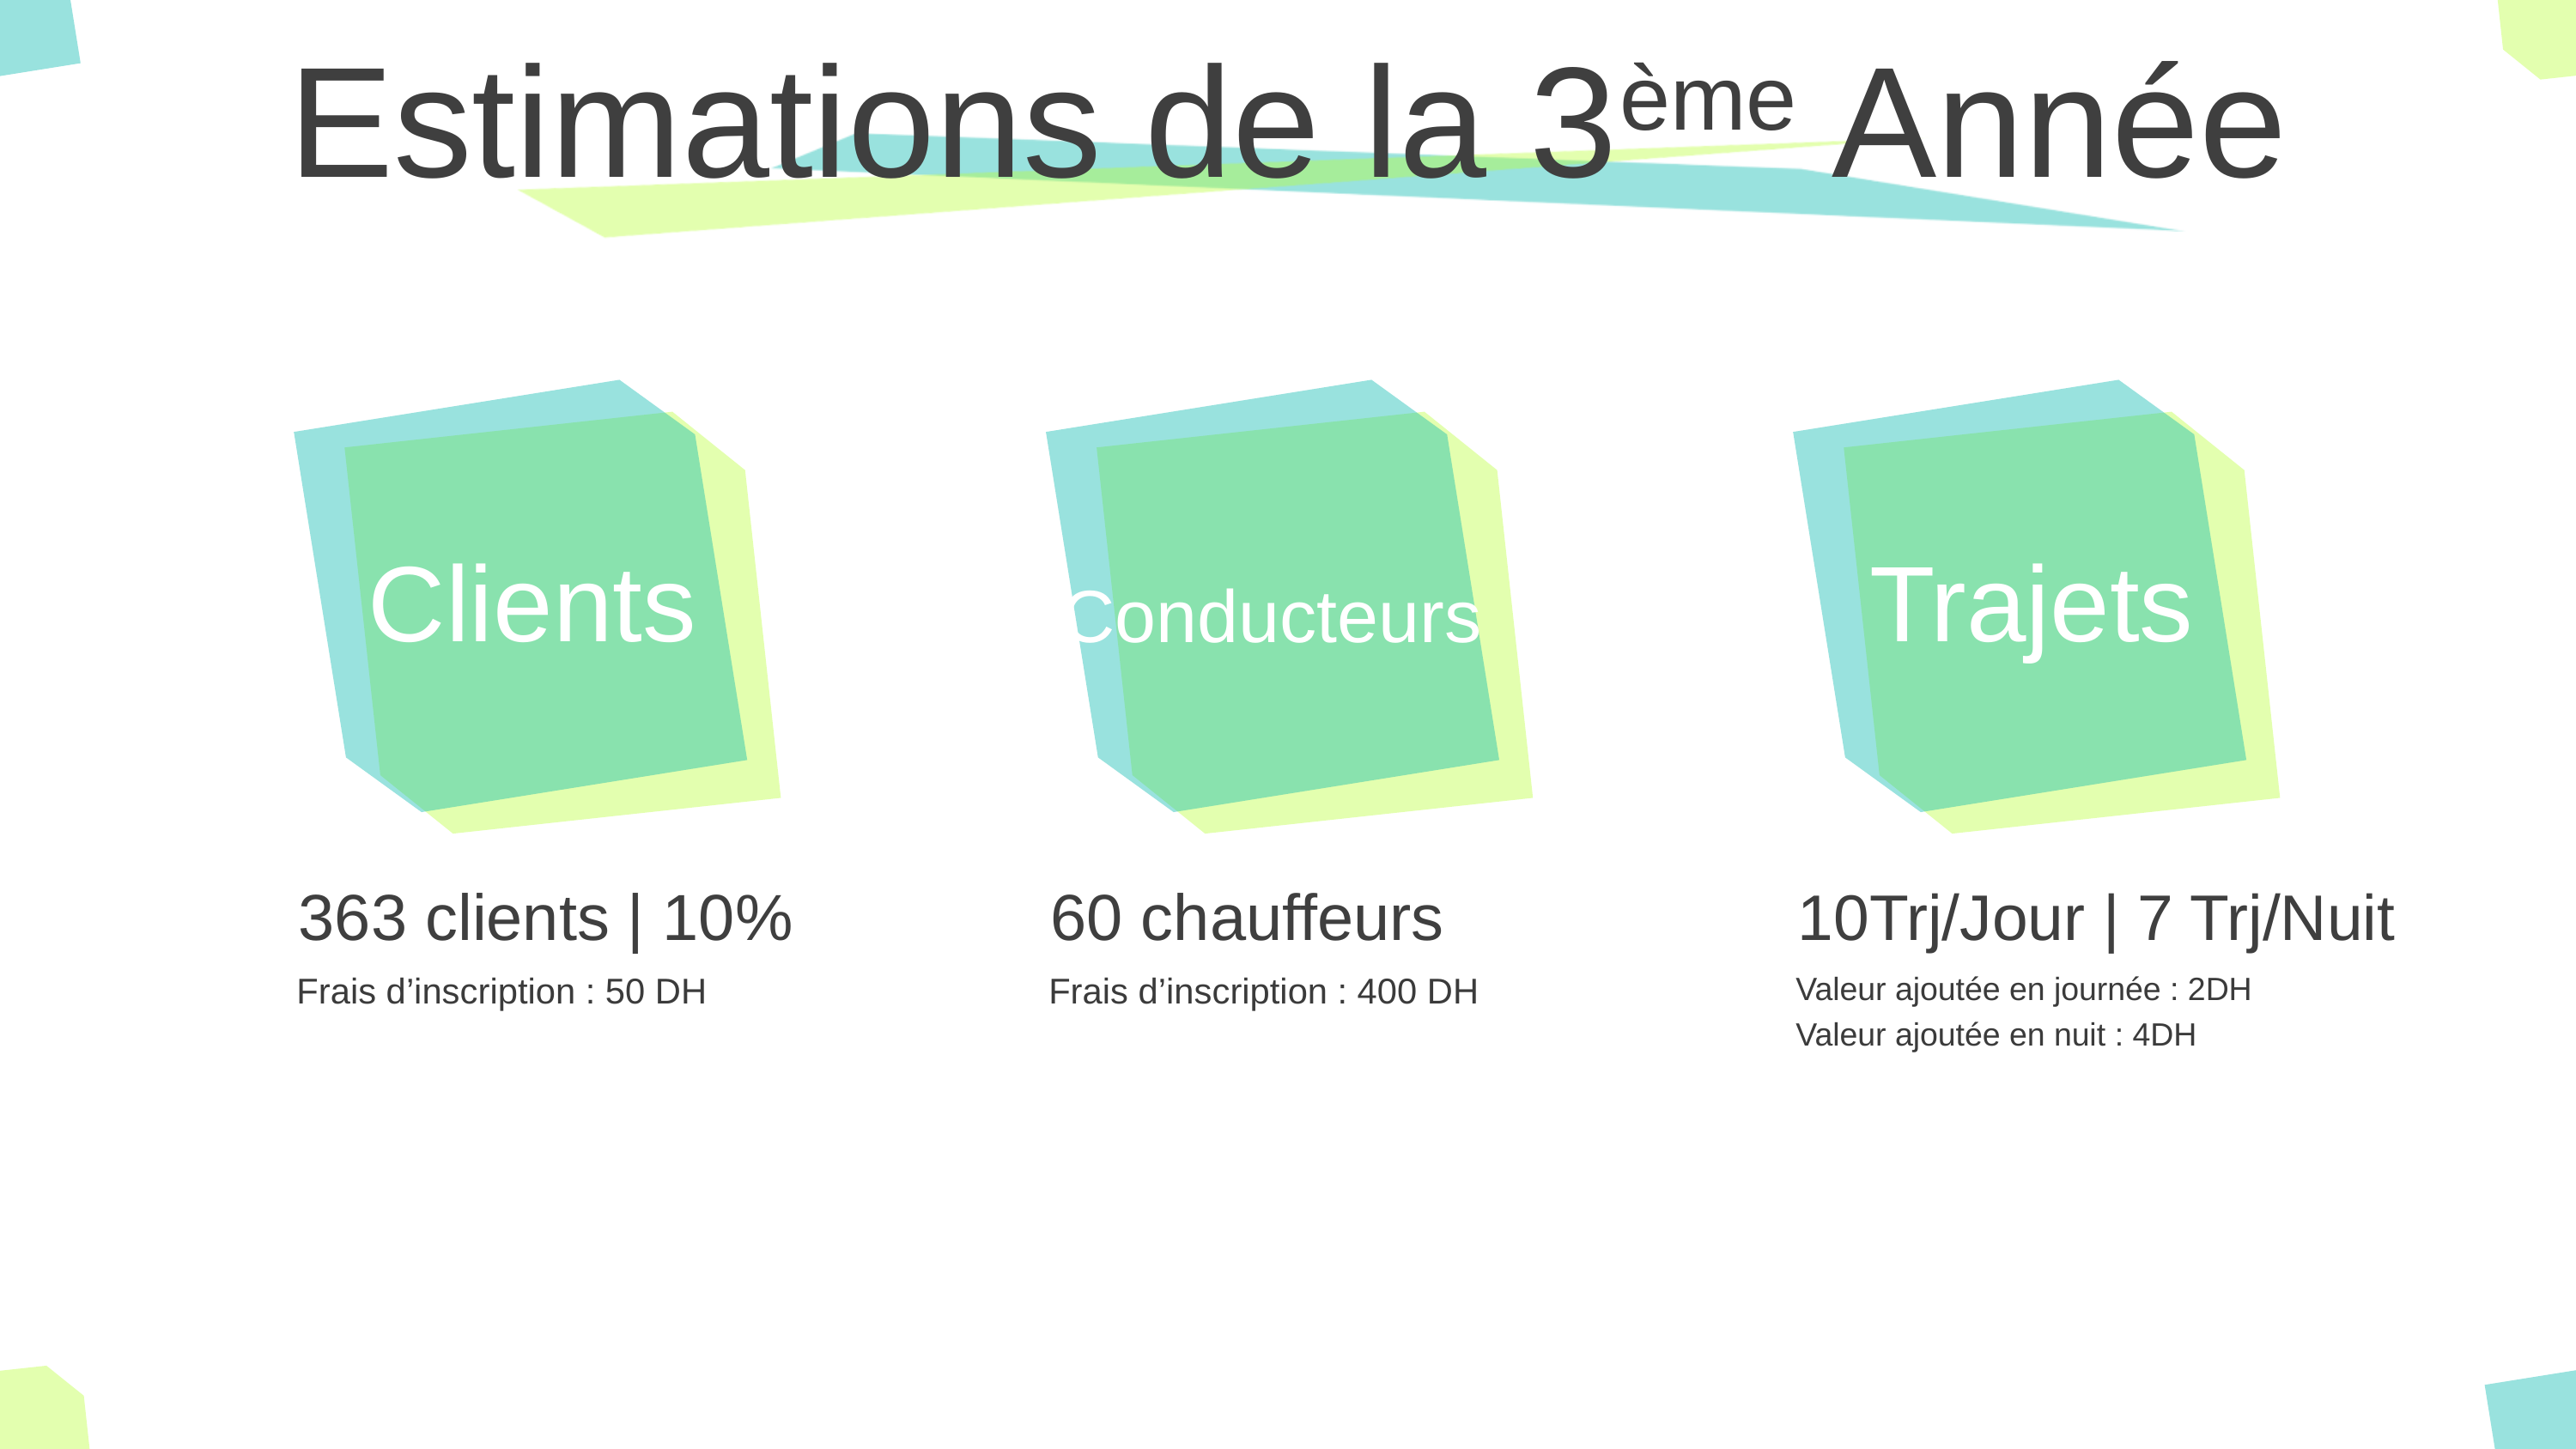

# Estimations de la 3ème Année
Clients
Conducteurs
Trajets
363 clients | 10%
60 chauffeurs
10Trj/Jour | 7 Trj/Nuit
Frais d’inscription : 50 DH
Frais d’inscription : 400 DH
Valeur ajoutée en journée : 2DH
Valeur ajoutée en nuit : 4DH